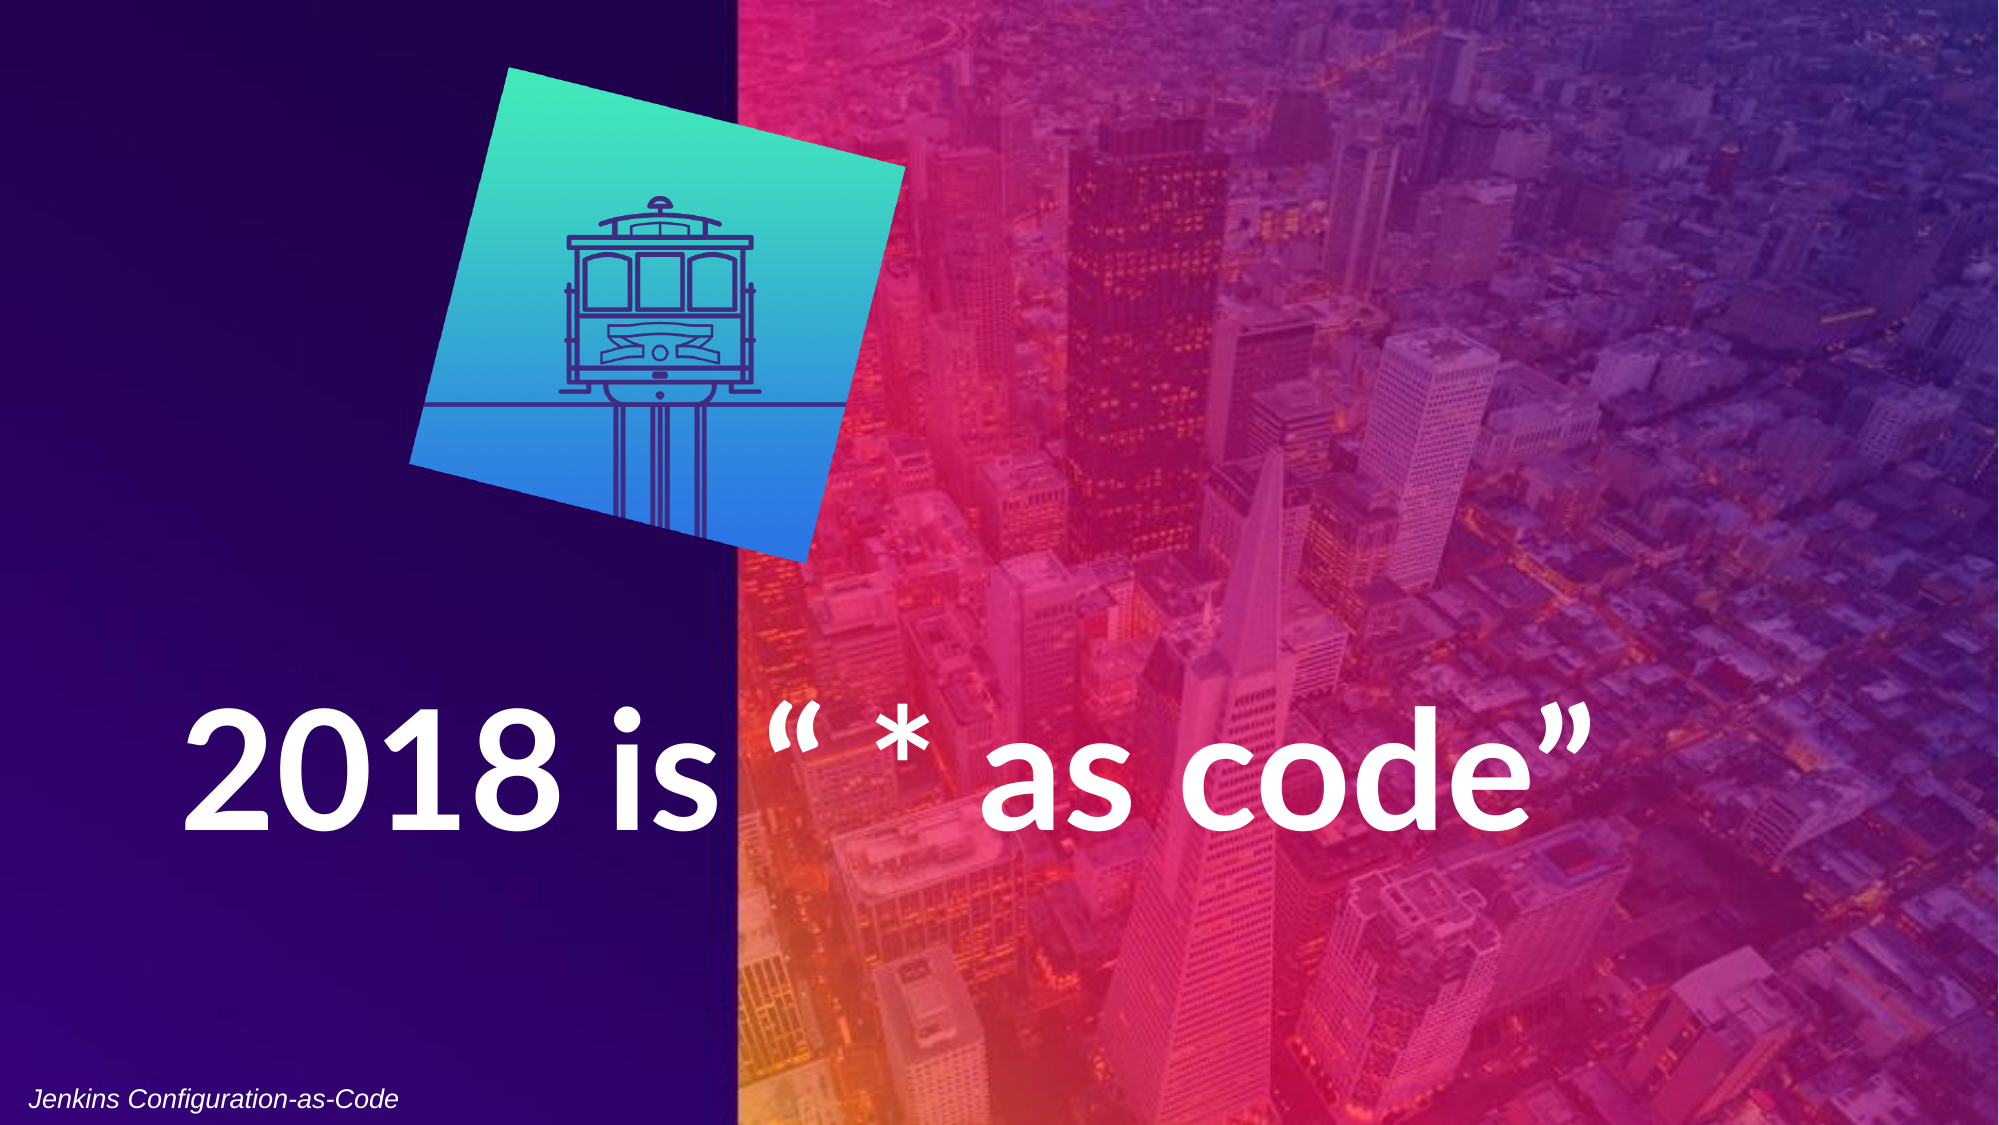

# 2018 is “ * as code”